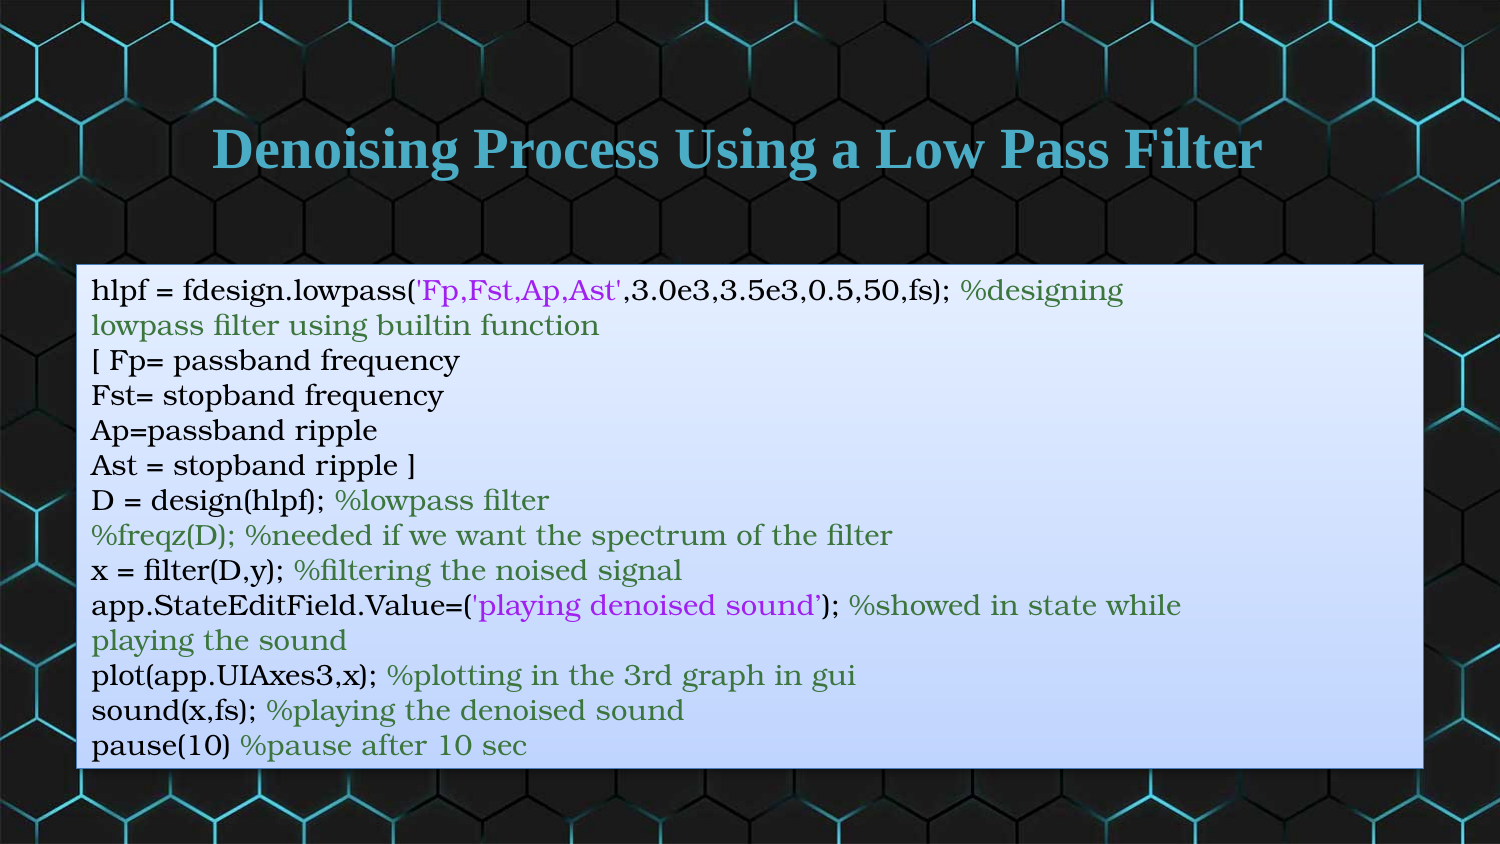

Denoising Process Using a Low Pass Filter
hlpf = fdesign.lowpass('Fp,Fst,Ap,Ast',3.0e3,3.5e3,0.5,50,fs); %designing
lowpass filter using builtin function
[ Fp= passband frequency
Fst= stopband frequency
Ap=passband ripple
Ast = stopband ripple ]
D = design(hlpf); %lowpass filter
%freqz(D); %needed if we want the spectrum of the filter
x = filter(D,y); %filtering the noised signal
app.StateEditField.Value=('playing denoised sound’); %showed in state while
playing the sound
plot(app.UIAxes3,x); %plotting in the 3rd graph in gui
sound(x,fs); %playing the denoised sound
pause(10) %pause after 10 sec